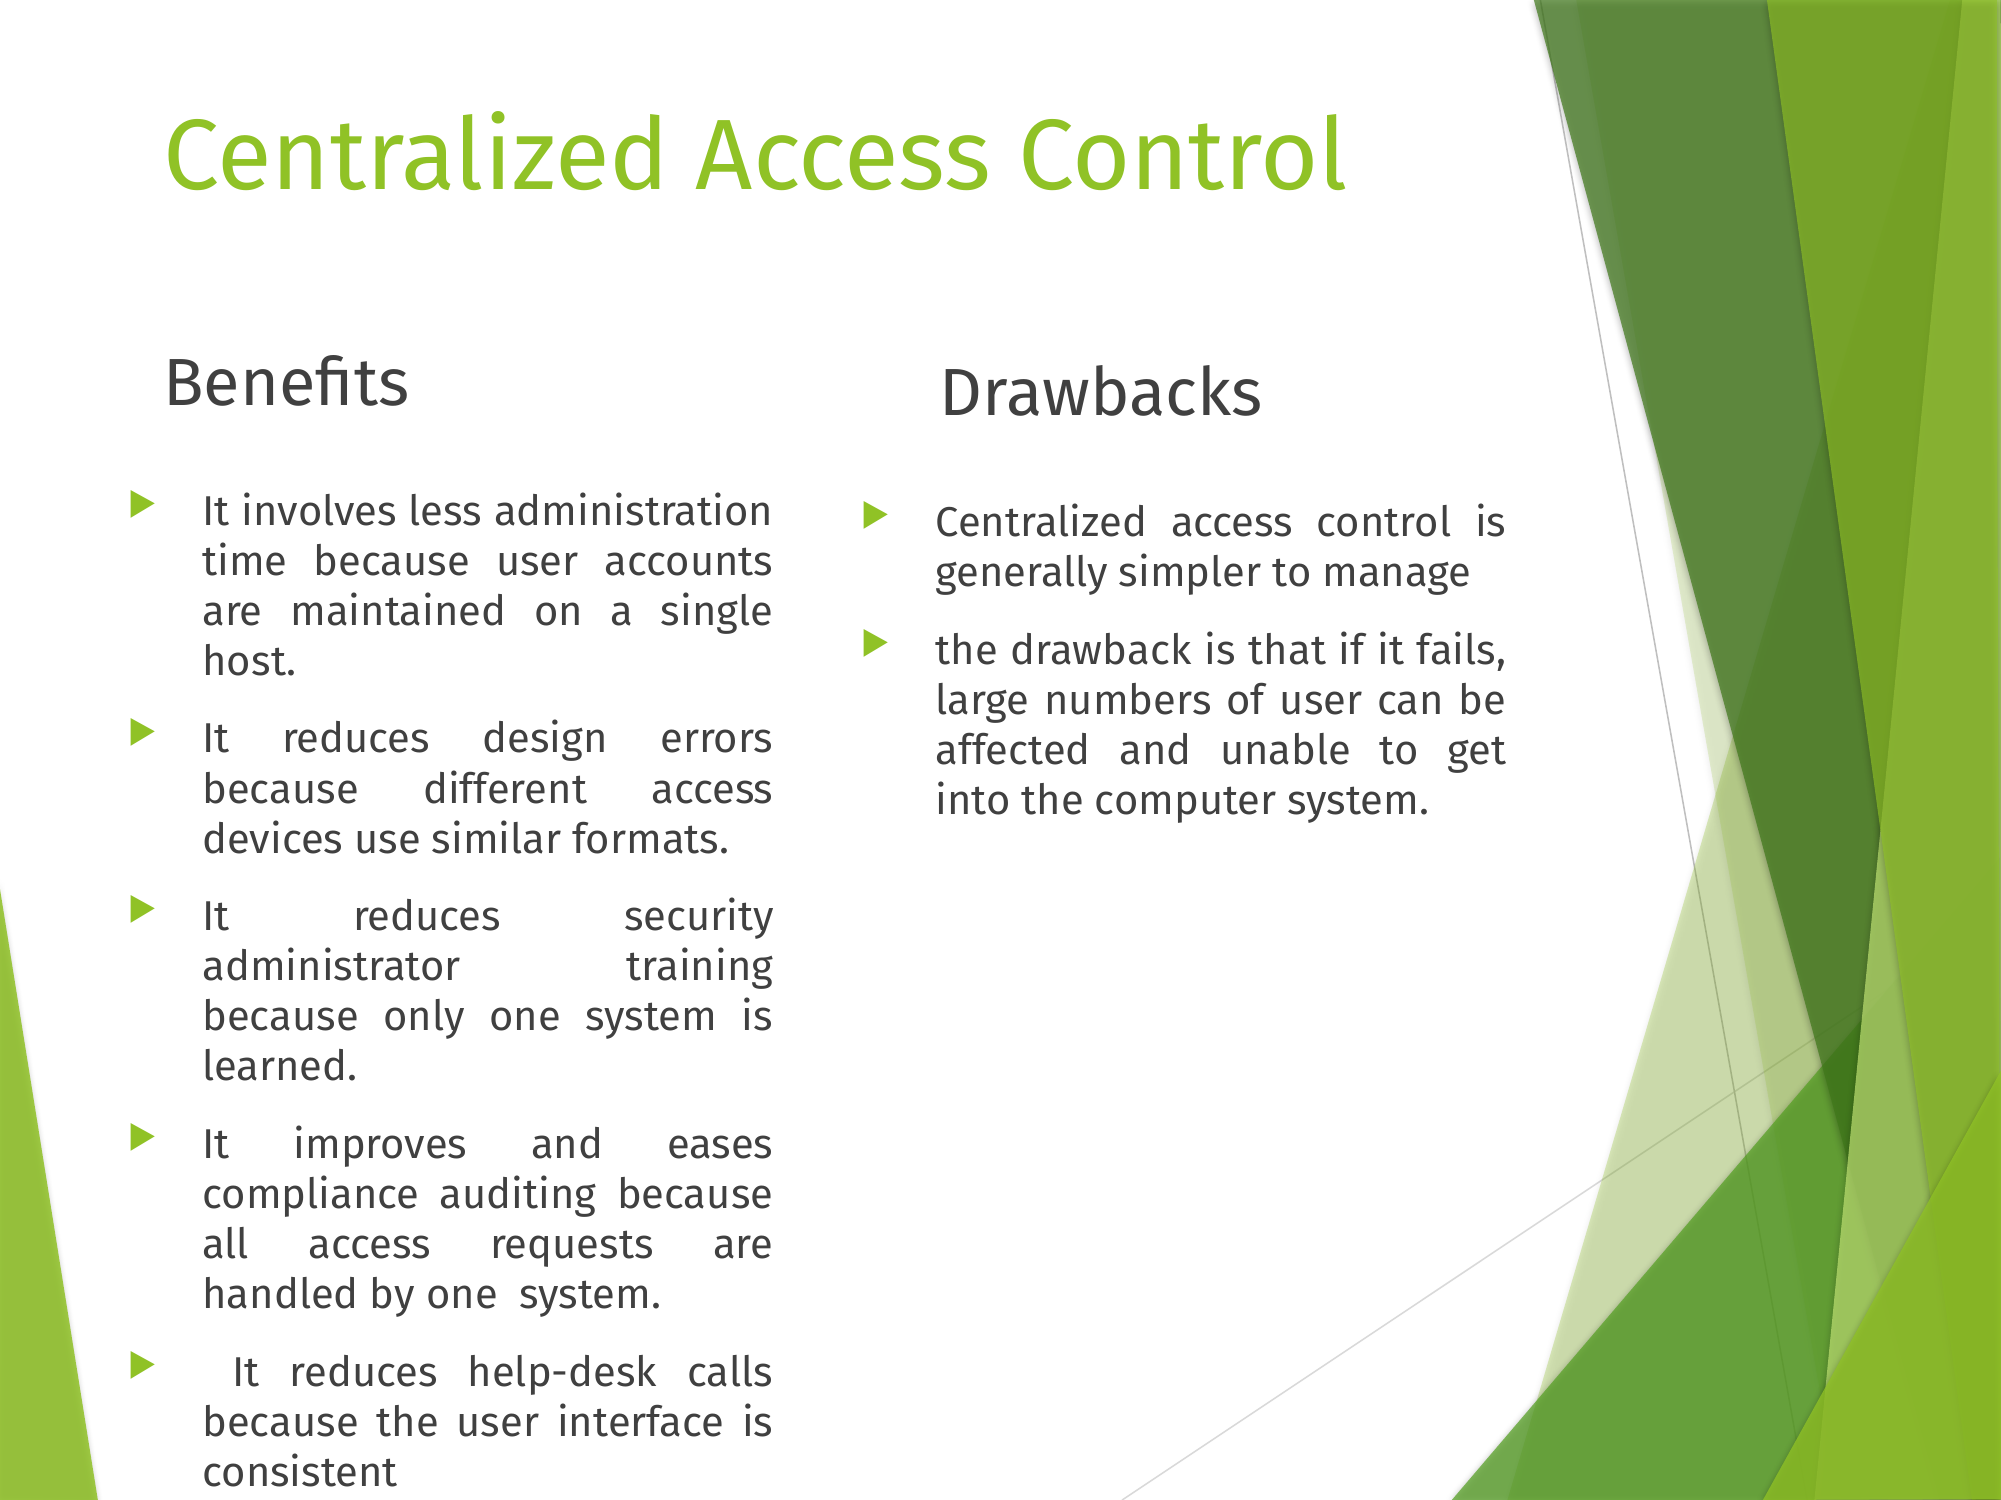

# Centralized Access Control
Benefits
Drawbacks
It involves less administration time because user accounts are maintained on a single host.
It reduces design errors because different access devices use similar formats.
It reduces security administrator training because only one system is learned.
It improves and eases compliance auditing because all access requests are handled by one  system.
 It reduces help-desk calls because the user interface is consistent
Centralized access control is generally simpler to manage
the drawback is that if it fails, large numbers of user can be affected and unable to get into the computer system.